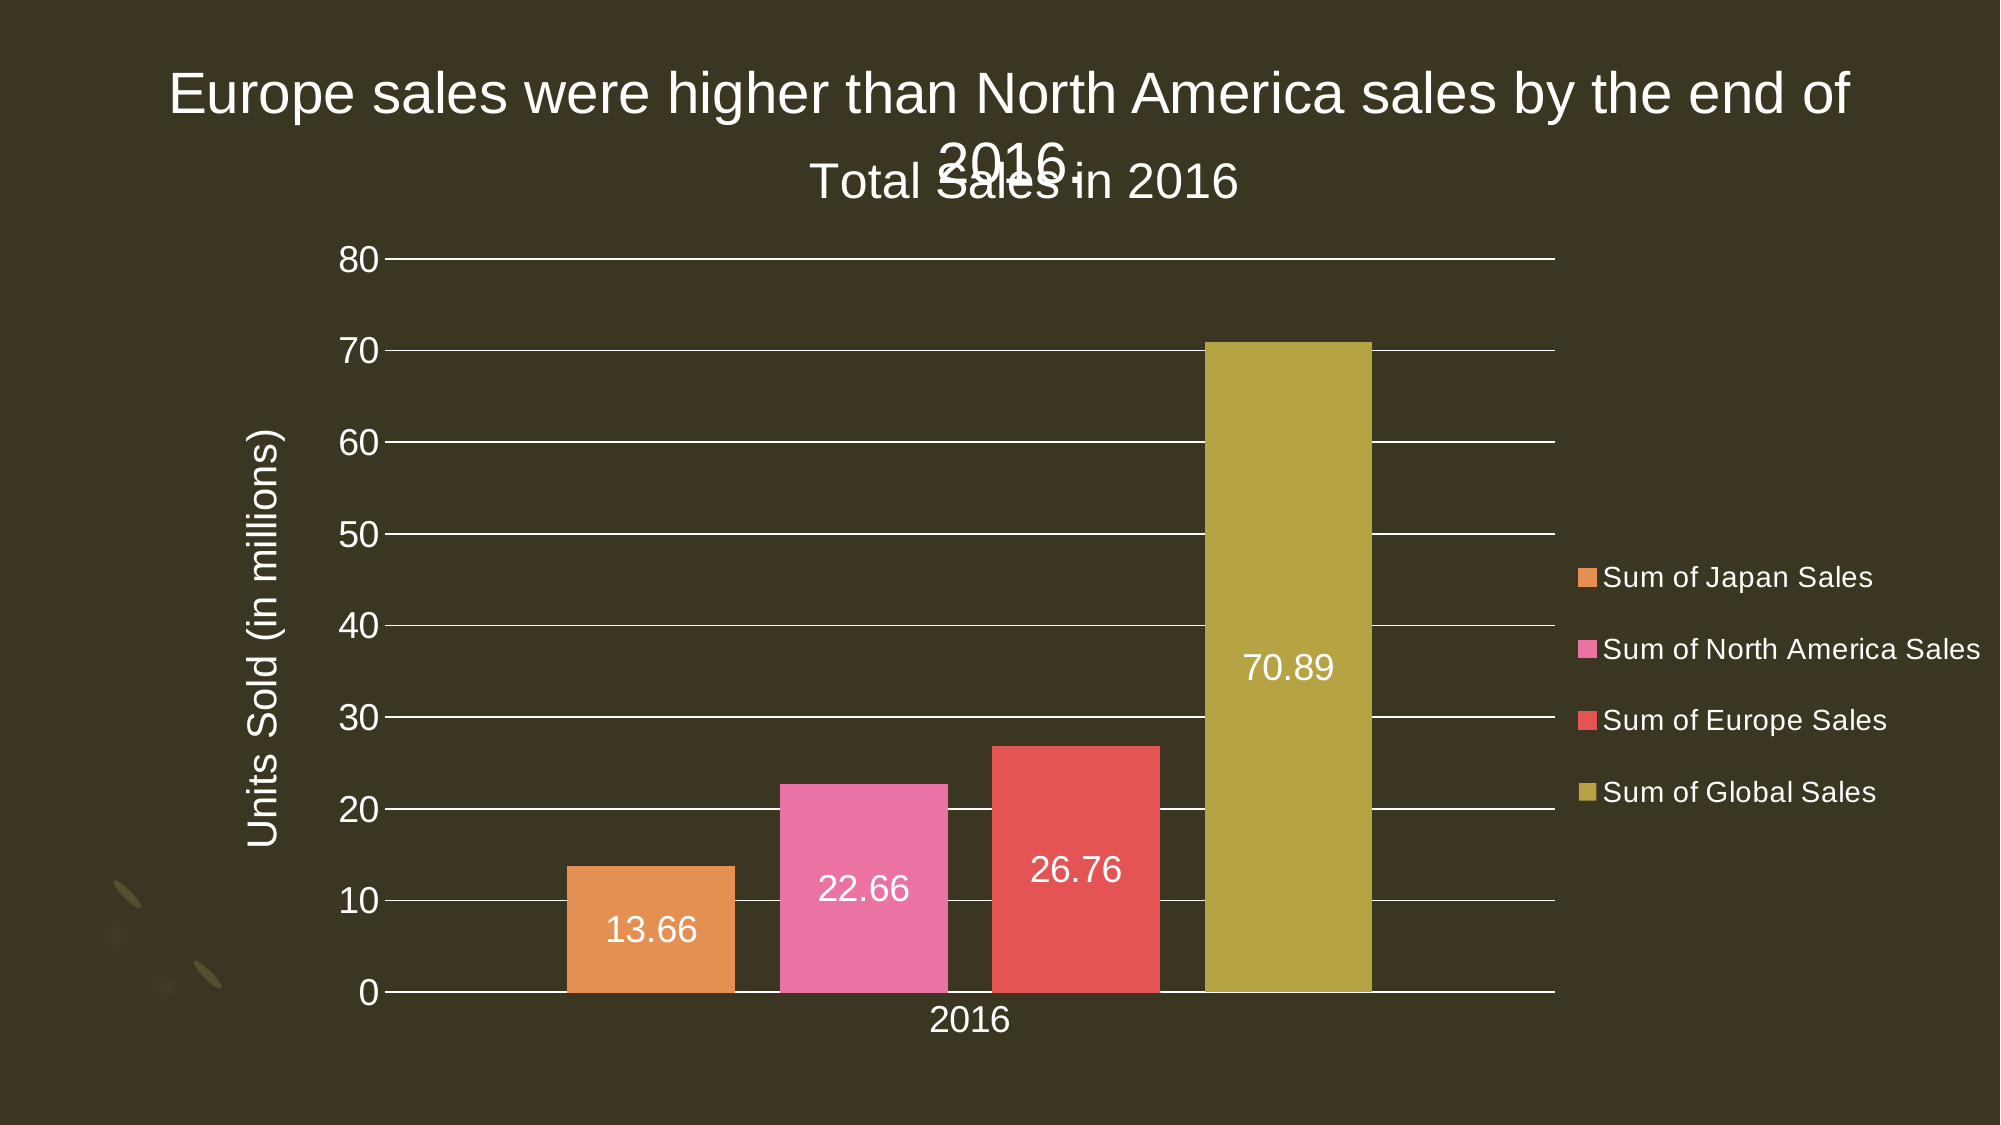

Europe sales were higher than North America sales by the end of 2016.

### Chart: Total Sales in 2016

| Category | Sum of Japan Sales | Sum of North America Sales | Sum of Europe Sales | Sum of Global Sales |
|---|---|---|---|---|
| 2016 | 13.659999999999998 | 22.66 | 26.76 | 70.88999999999999 |